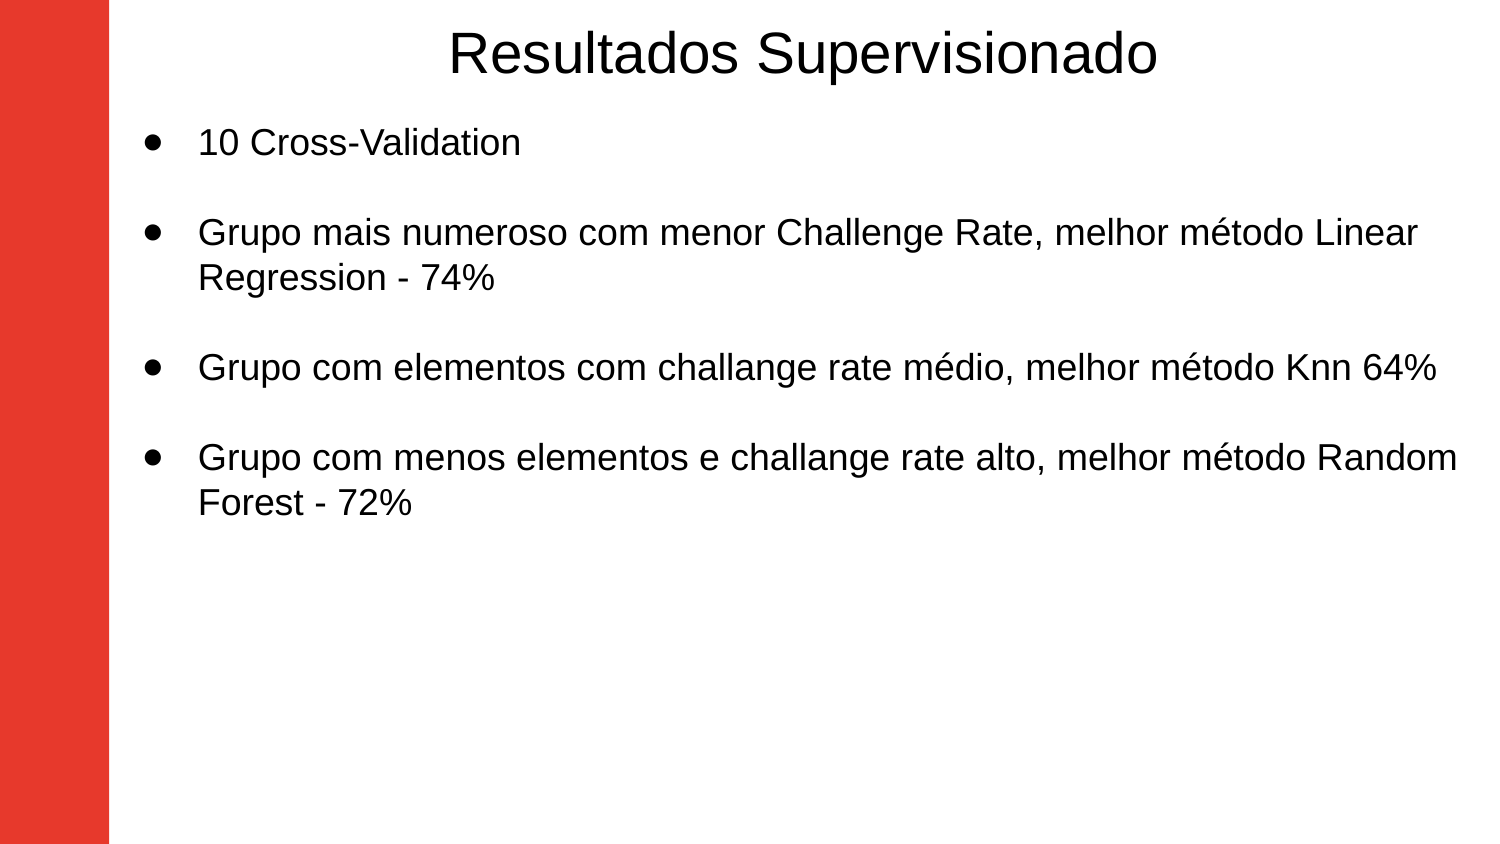

# Resultados Supervisionado
10 Cross-Validation

Grupo mais numeroso com menor Challenge Rate, melhor método Linear Regression - 74%

Grupo com elementos com challange rate médio, melhor método Knn 64%

Grupo com menos elementos e challange rate alto, melhor método Random Forest - 72%